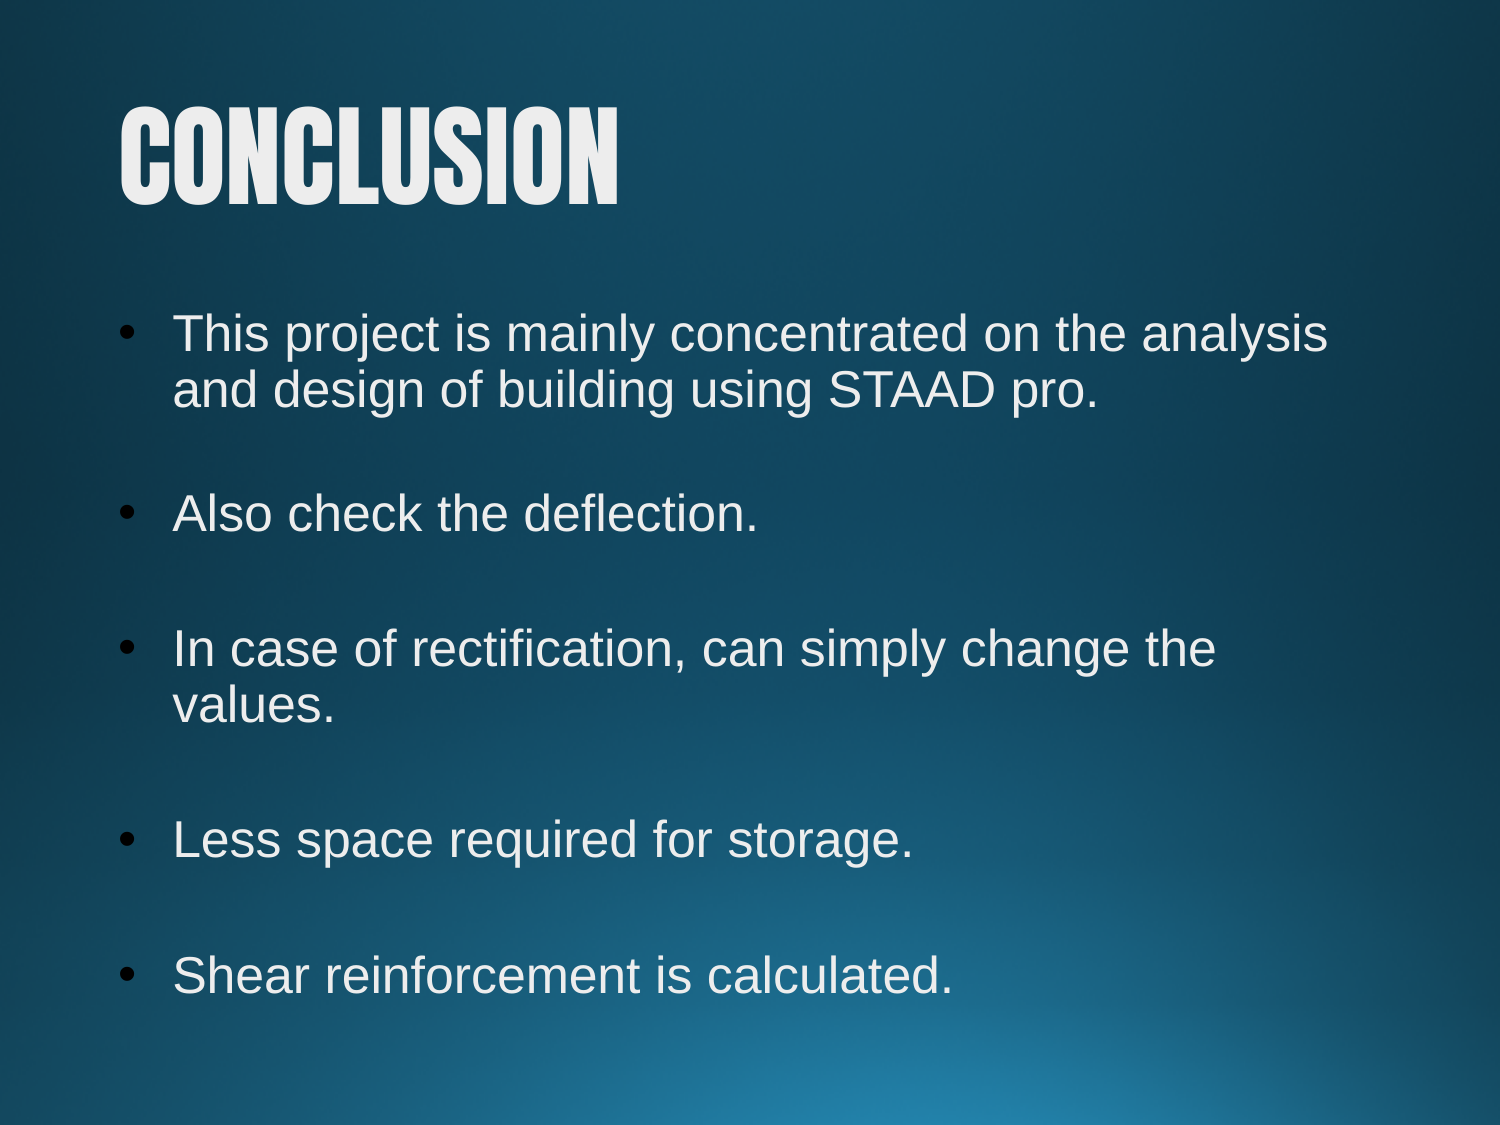

# CONCLUSION
This project is mainly concentrated on the analysis and design of building using STAAD pro.

Also check the deflection.

In case of rectification, can simply change the values.

Less space required for storage.

Shear reinforcement is calculated.